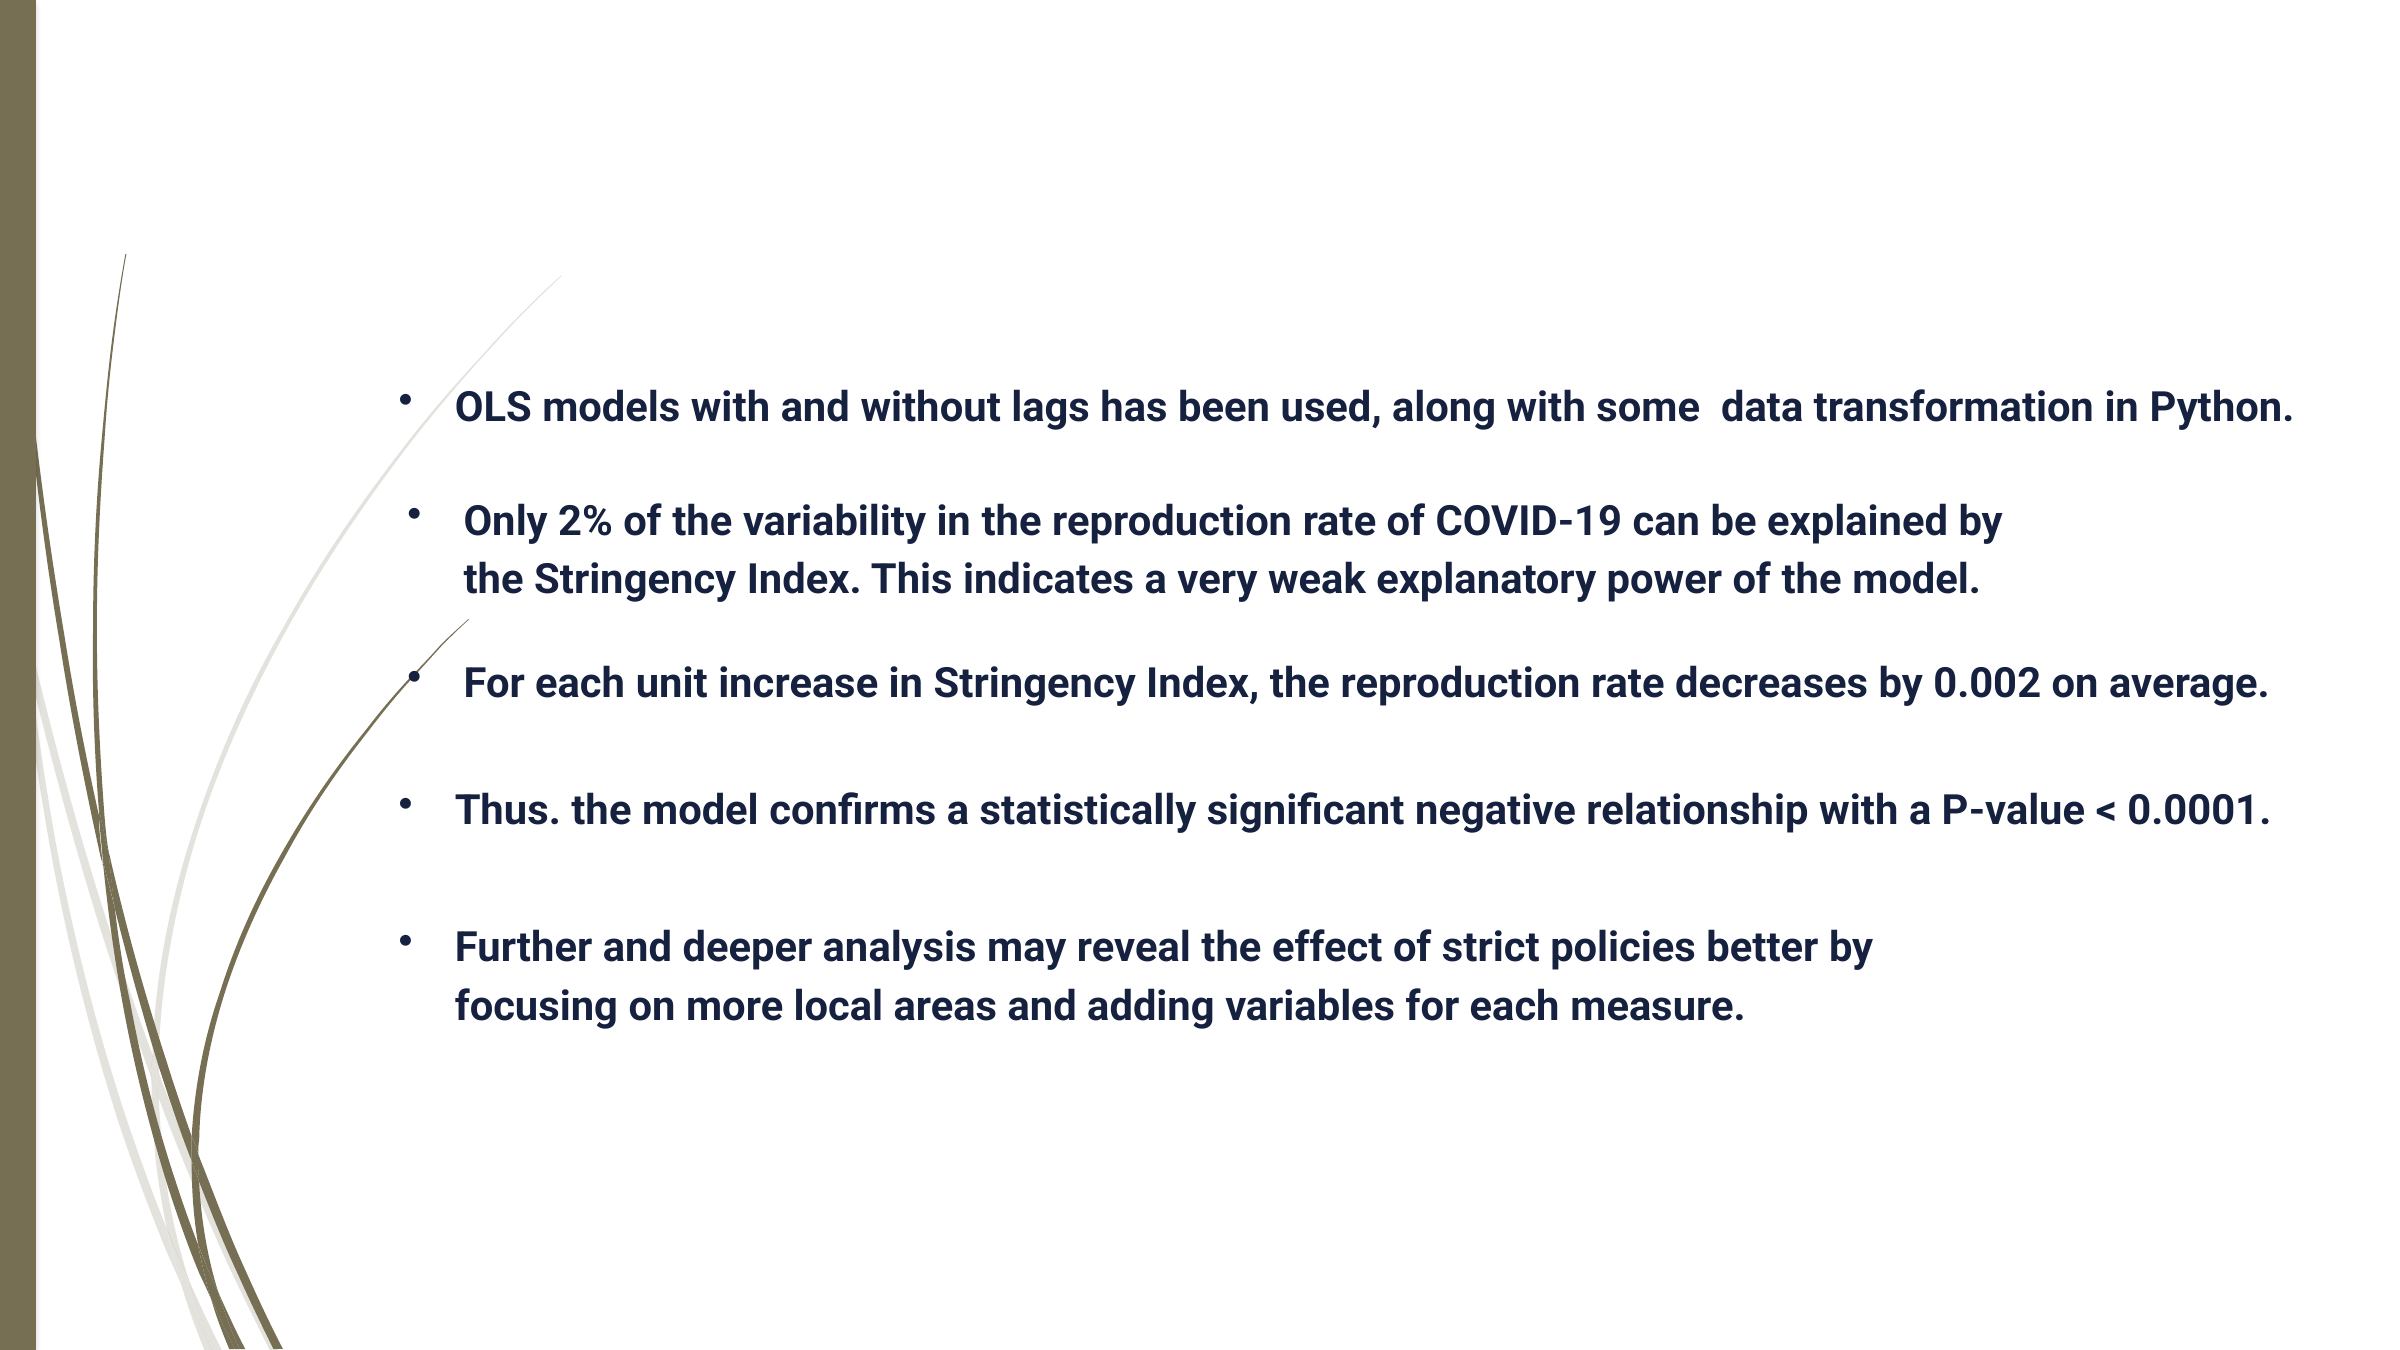

OLS models with and without lags has been used, along with some  data transformation in Python.
Only 2% of the variability in the reproduction rate of COVID-19 can be explained by the Stringency Index. This indicates a very weak explanatory power of the model.
For each unit increase in Stringency Index, the reproduction rate decreases by 0.002 on average.
Thus. the model confirms a statistically significant negative relationship with a P-value < 0.0001.
Further and deeper analysis may reveal the effect of strict policies better by focusing on more local areas and adding variables for each measure.